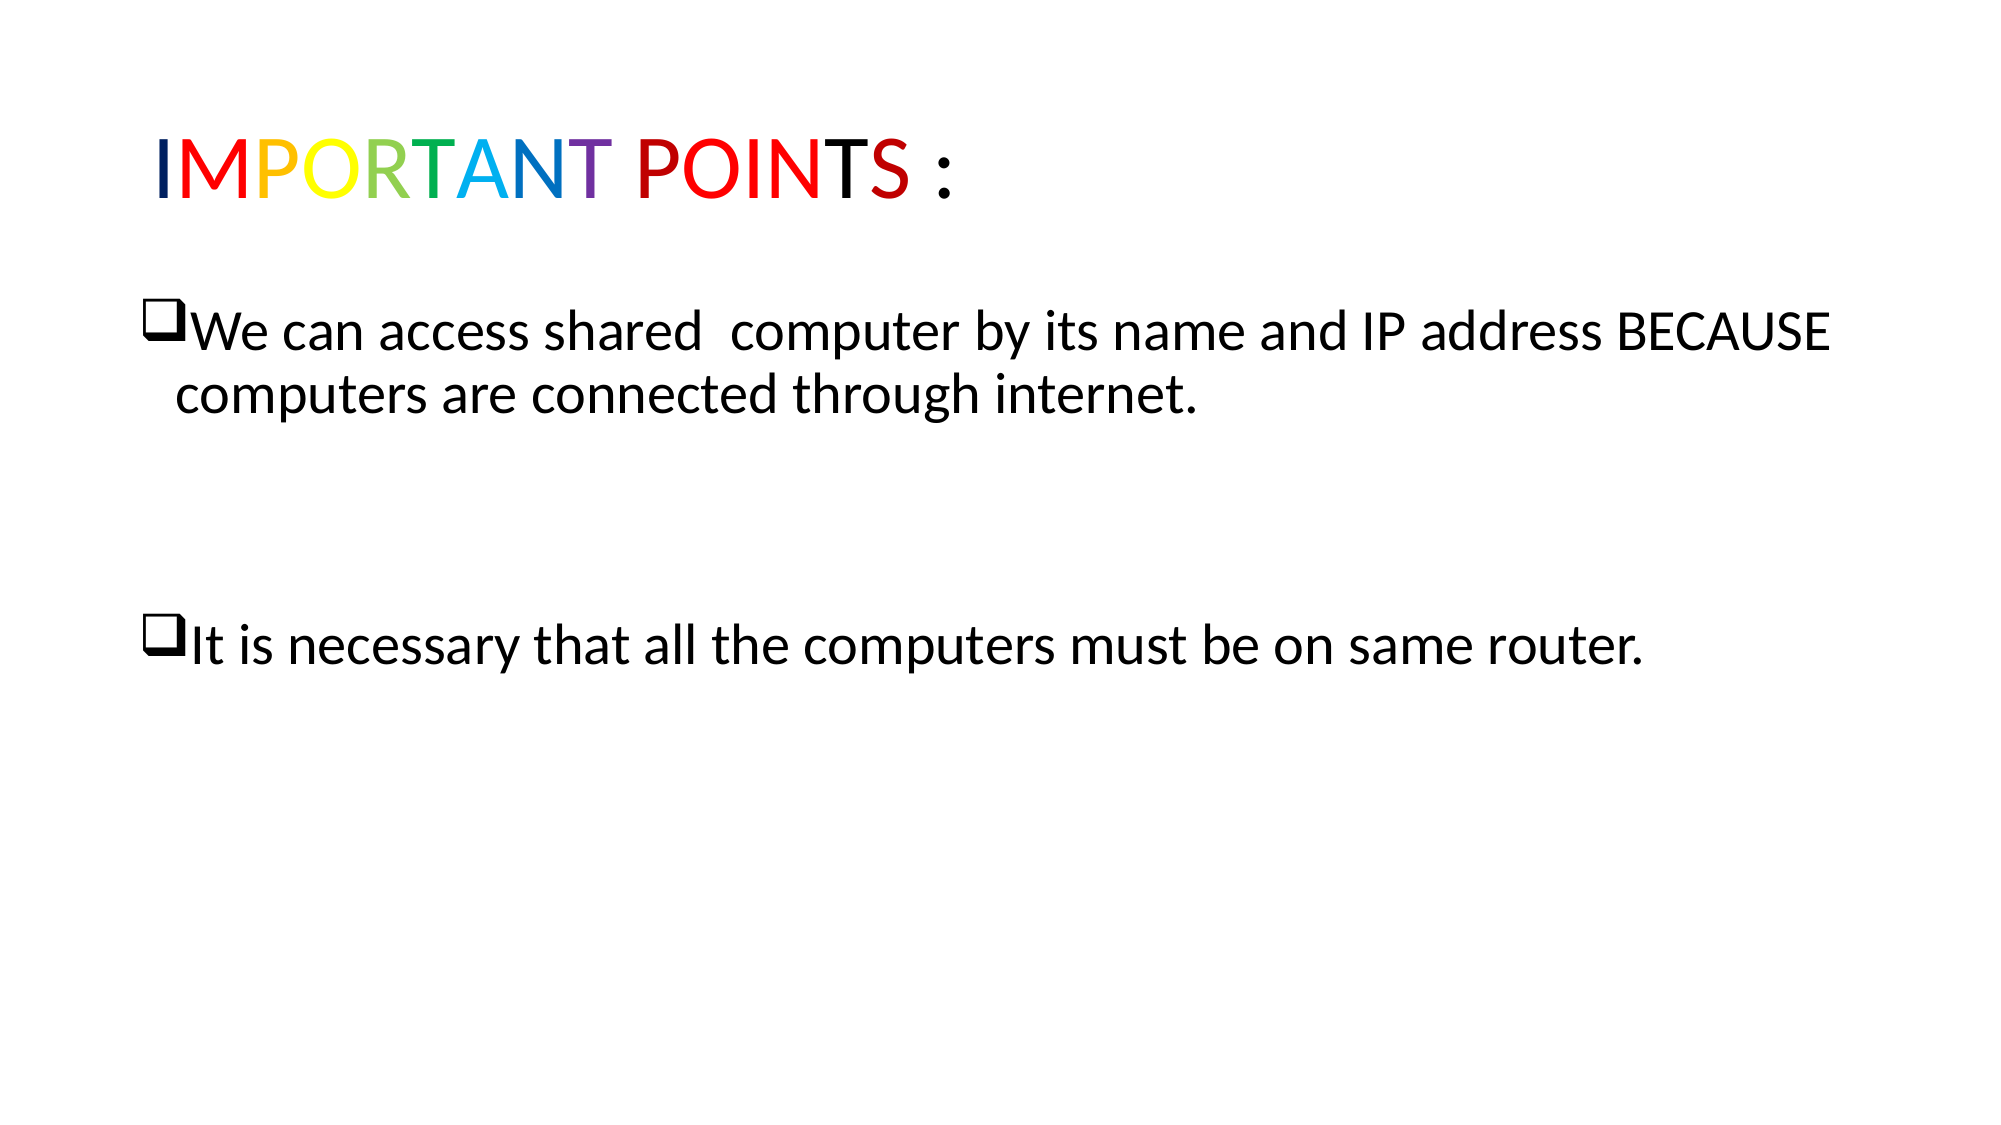

# IMPORTANT POINTS :
We can access shared  computer by its name and IP address BECAUSE computers are connected through internet.

It is necessary that all the computers must be on same router.